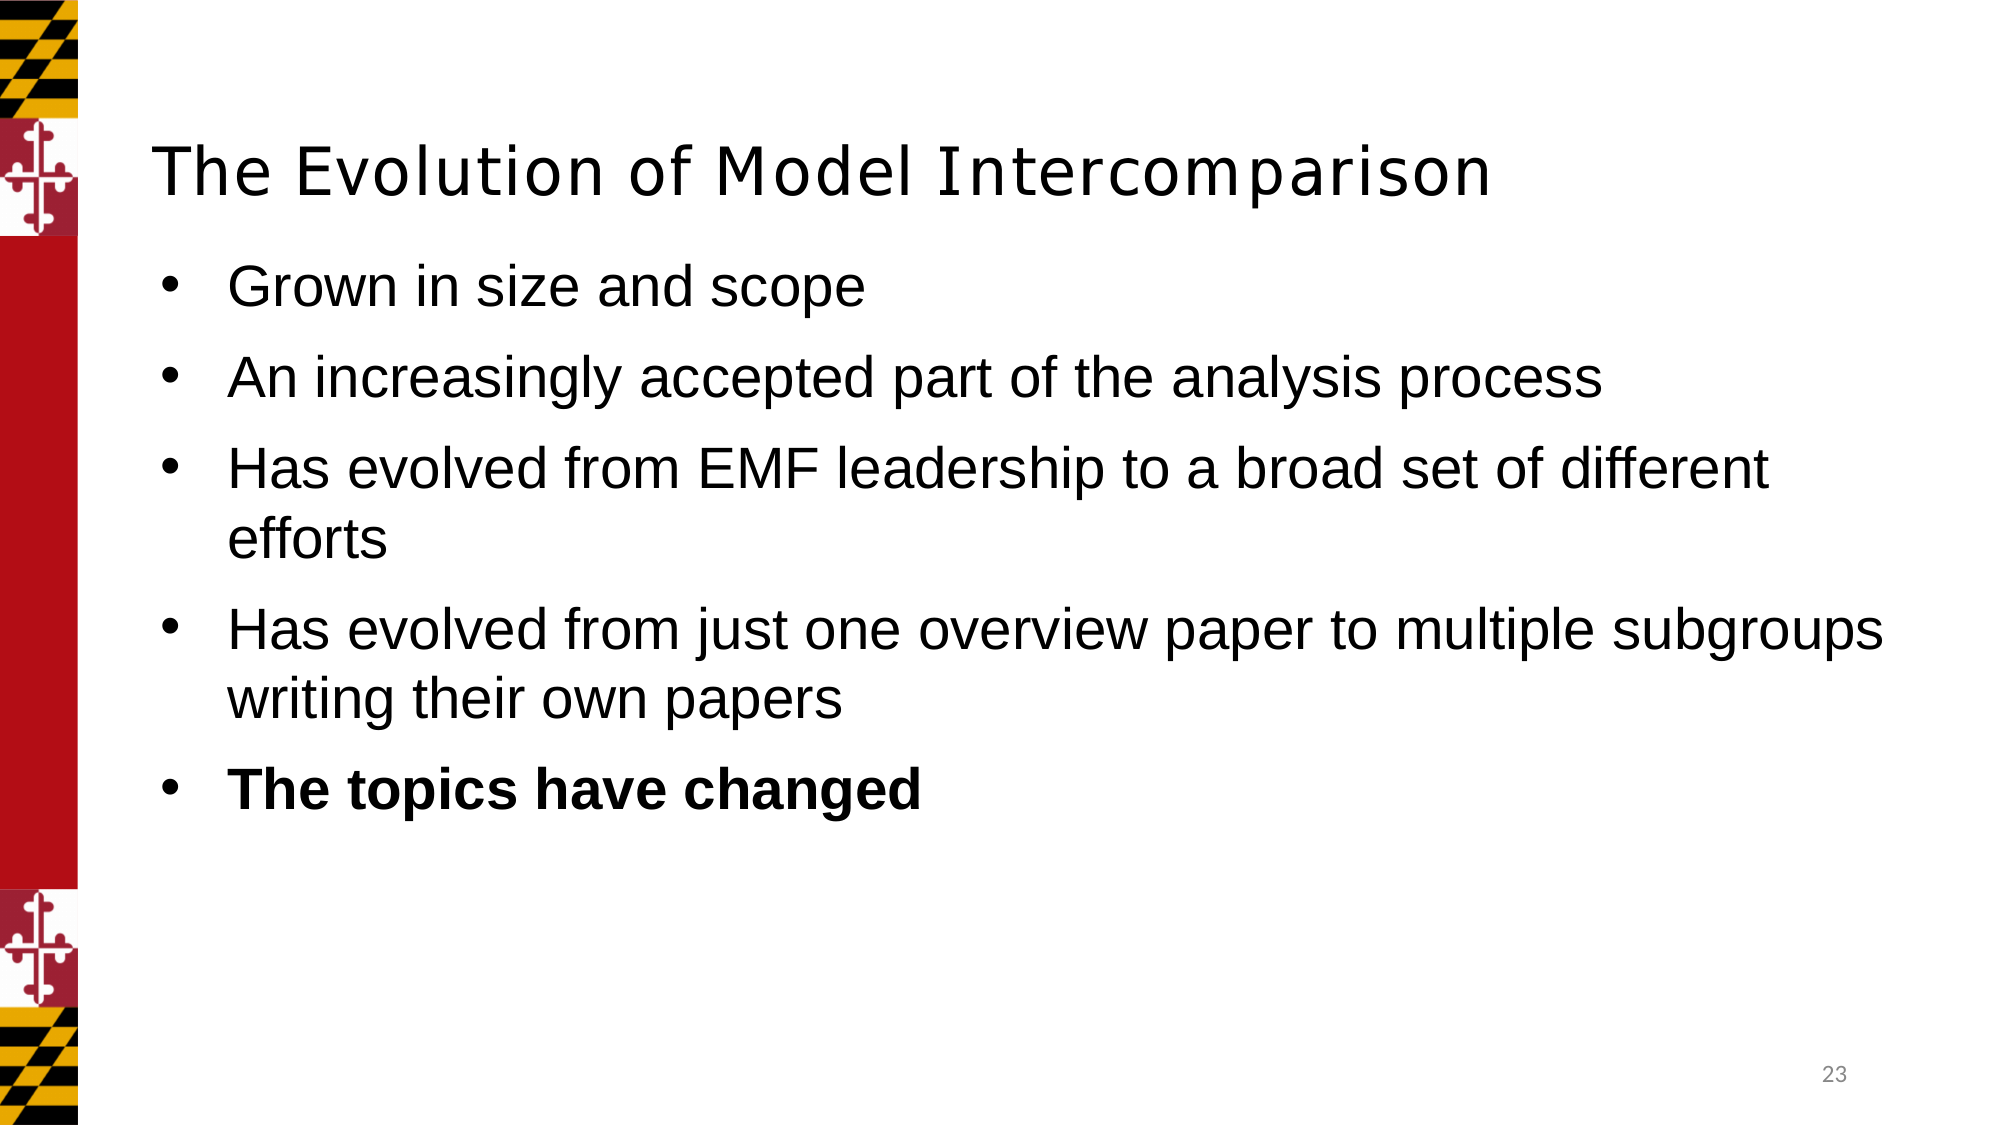

# The Evolution of Model Intercomparison
Grown in size and scope
An increasingly accepted part of the analysis process
Has evolved from EMF leadership to a broad set of different efforts
Has evolved from just one overview paper to multiple subgroups writing their own papers
The topics have changed